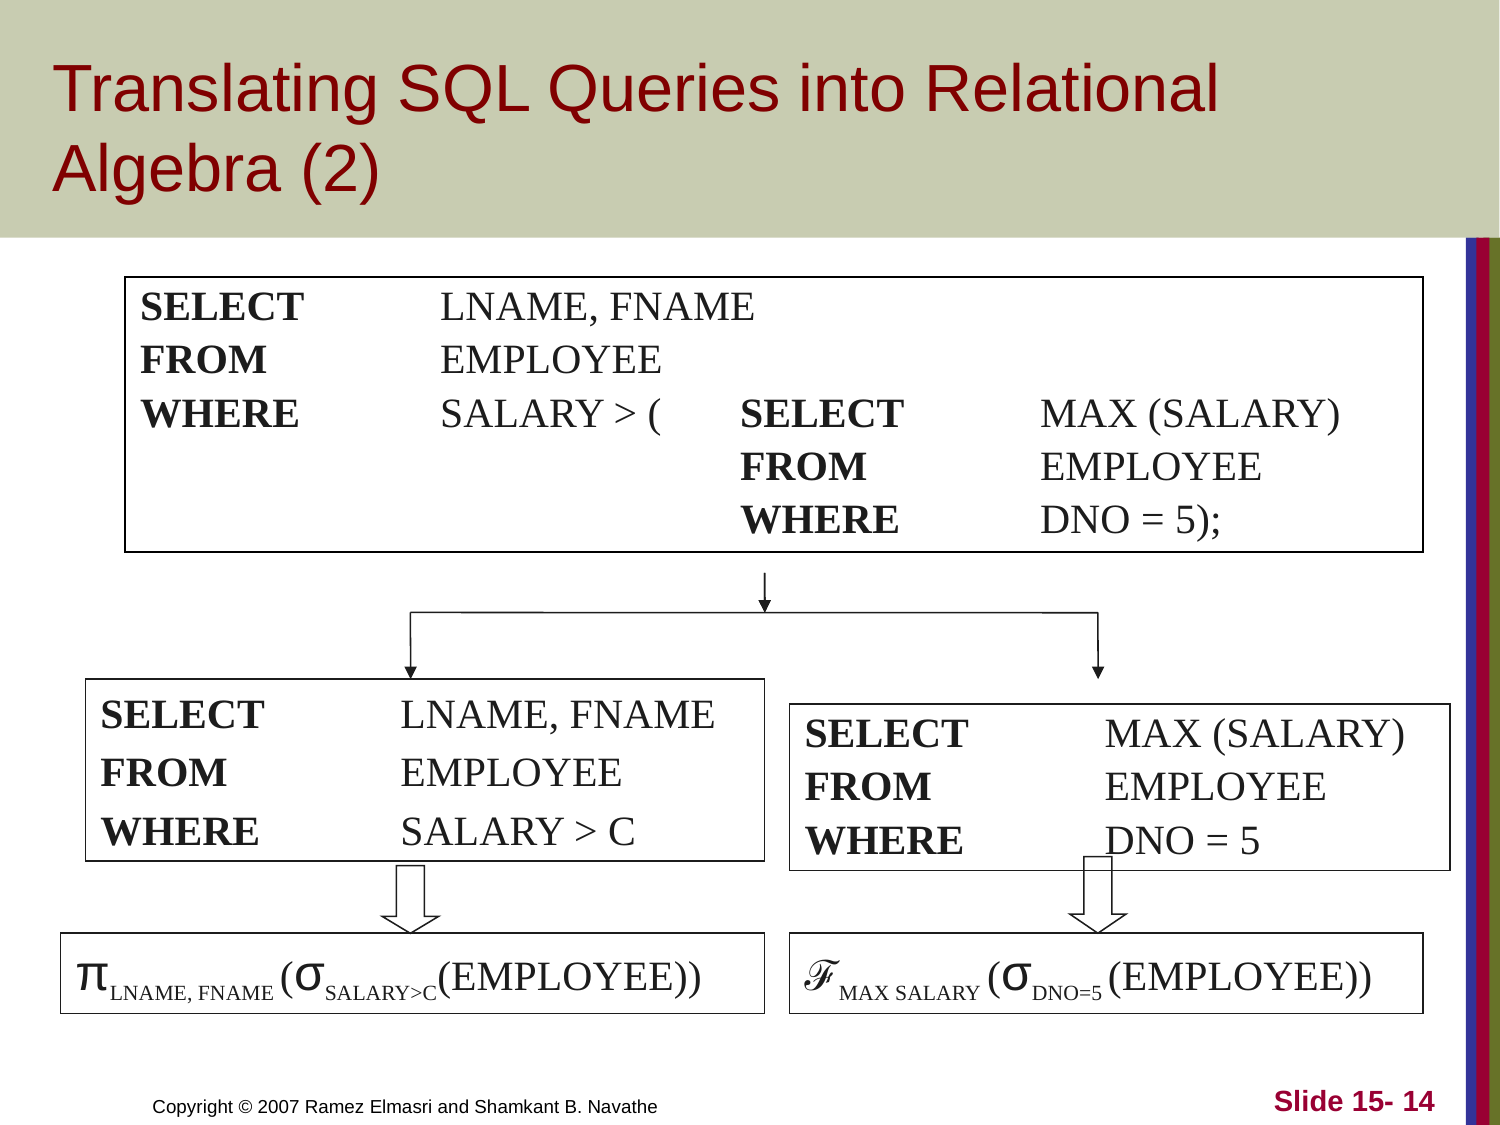

# Translating SQL Queries into Relational Algebra (2)
SELECT 	LNAME, FNAME
FROM 		EMPLOYEE
WHERE 	SALARY > (	SELECT 	MAX (SALARY)
				FROM		EMPLOYEE
				WHERE 	DNO = 5);
SELECT 	LNAME, FNAME
FROM 		EMPLOYEE
WHERE 	SALARY > C
SELECT	MAX (SALARY)
FROM		EMPLOYEE
WHERE 	DNO = 5

πLNAME, FNAME (σSALARY>C(EMPLOYEE))
ℱMAX SALARY (σDNO=5 (EMPLOYEE))
Slide 15- 14